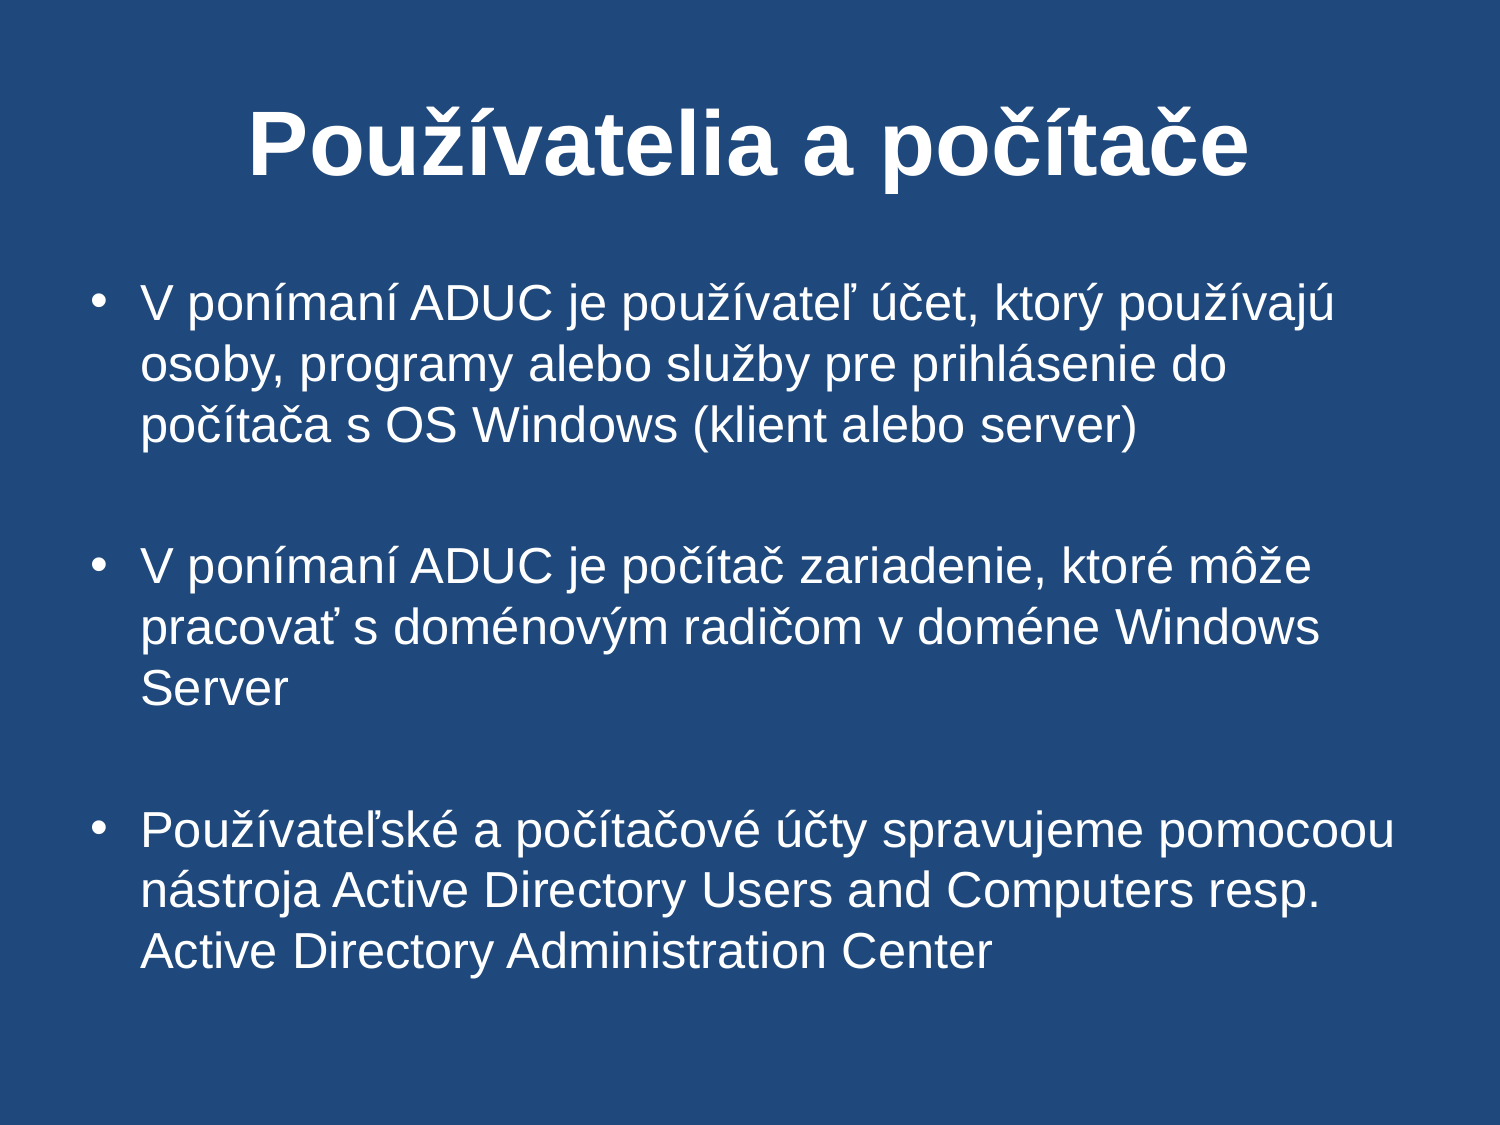

# Používatelia a počítače
V ponímaní ADUC je používateľ účet, ktorý používajú osoby, programy alebo služby pre prihlásenie do počítača s OS Windows (klient alebo server)

V ponímaní ADUC je počítač zariadenie, ktoré môže pracovať s doménovým radičom v doméne Windows Server

Používateľské a počítačové účty spravujeme pomocoou nástroja Active Directory Users and Computers resp. Active Directory Administration Center